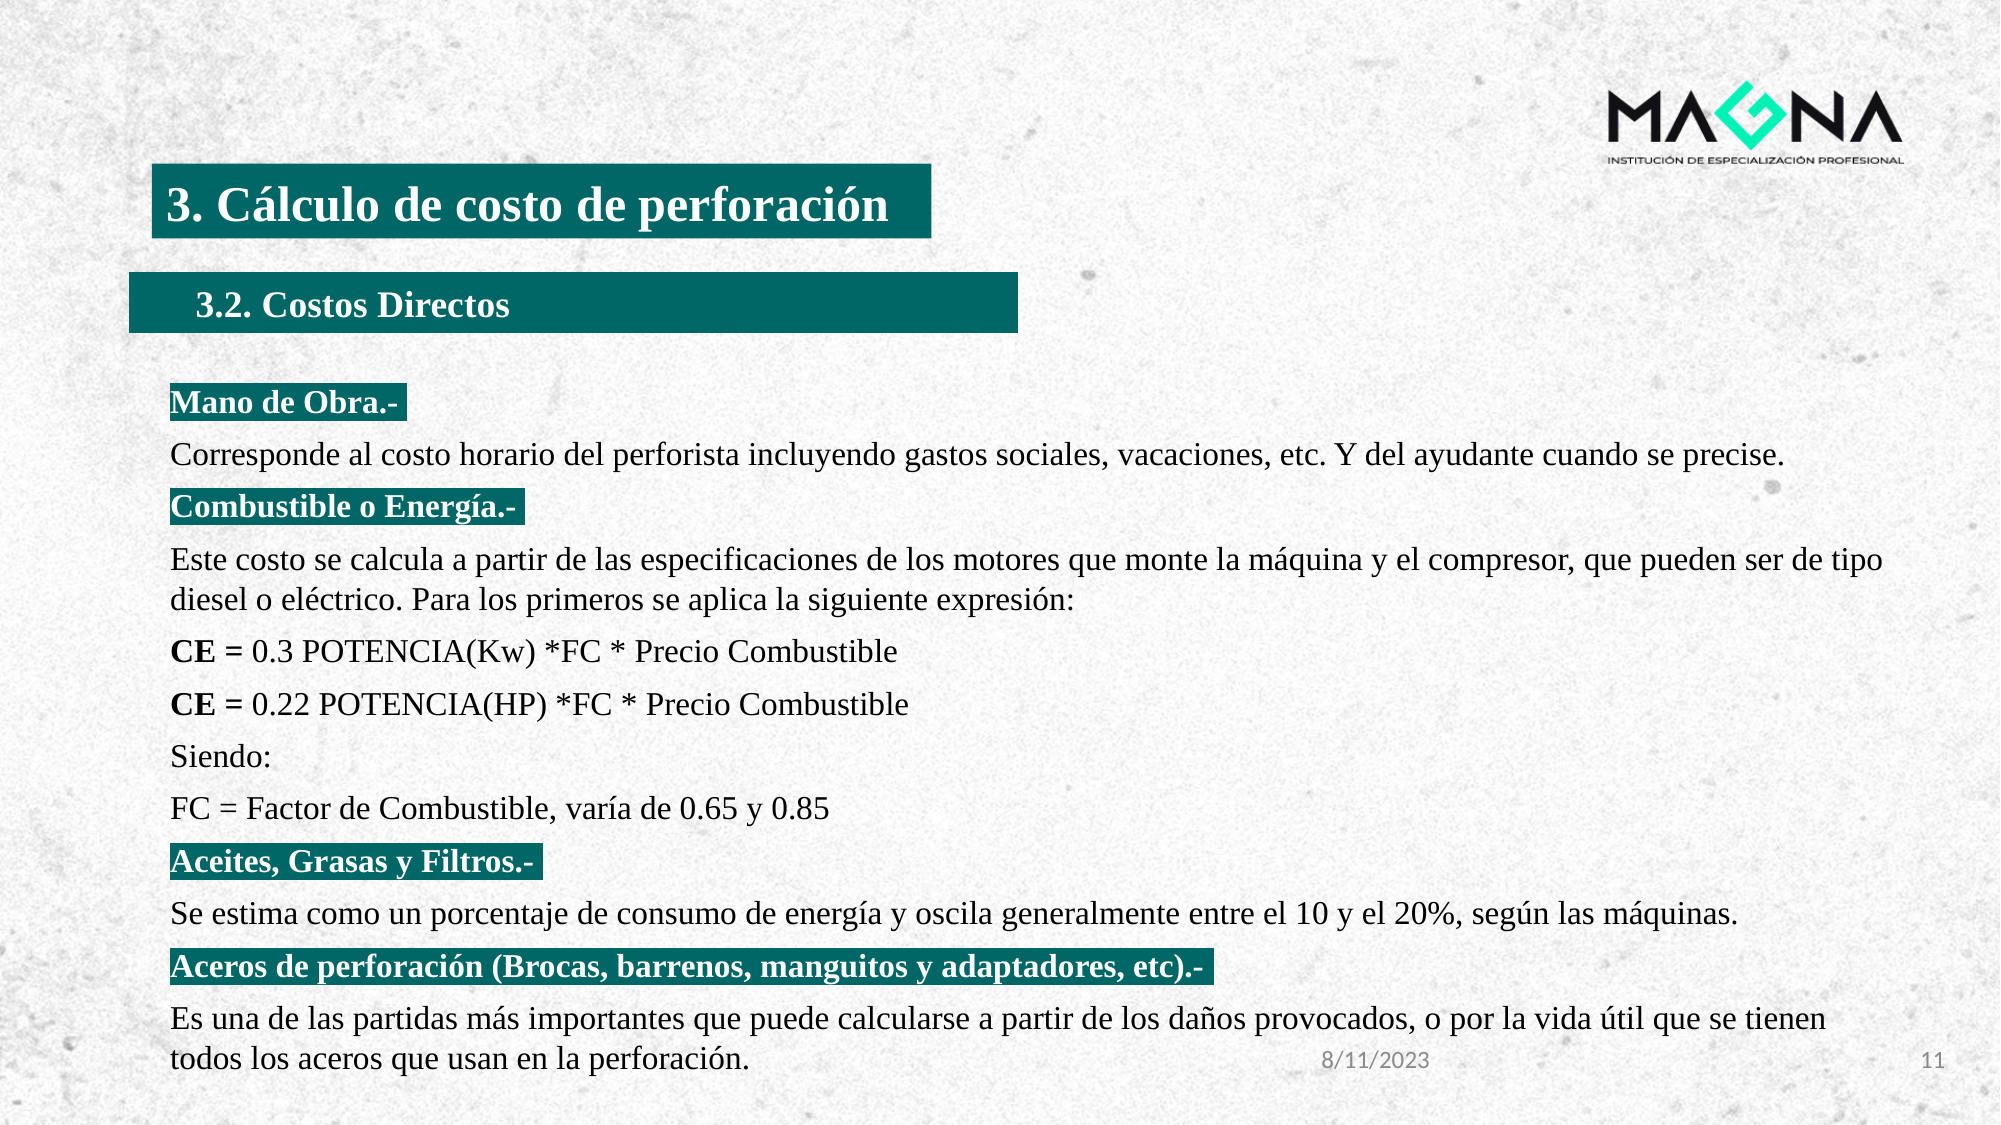

3.	Cálculo de costo de perforación
3.2. Costos Directos
Mano de Obra.-
Corresponde al costo horario del perforista incluyendo gastos sociales, vacaciones, etc. Y del ayudante cuando se precise.
Combustible o Energía.-
Este costo se calcula a partir de las especificaciones de los motores que monte la máquina y el compresor, que pueden ser de tipo diesel o eléctrico. Para los primeros se aplica la siguiente expresión:
CE = 0.3 POTENCIA(Kw) *FC * Precio Combustible
CE = 0.22 POTENCIA(HP) *FC * Precio Combustible
Siendo:
FC = Factor de Combustible, varía de 0.65 y 0.85
Aceites, Grasas y Filtros.-
Se estima como un porcentaje de consumo de energía y oscila generalmente entre el 10 y el 20%, según las máquinas.
Aceros de perforación (Brocas, barrenos, manguitos y adaptadores, etc).-
Es una de las partidas más importantes que puede calcularse a partir de los daños provocados, o por la vida útil que se tienen todos los aceros que usan en la perforación.
8/11/2023
11